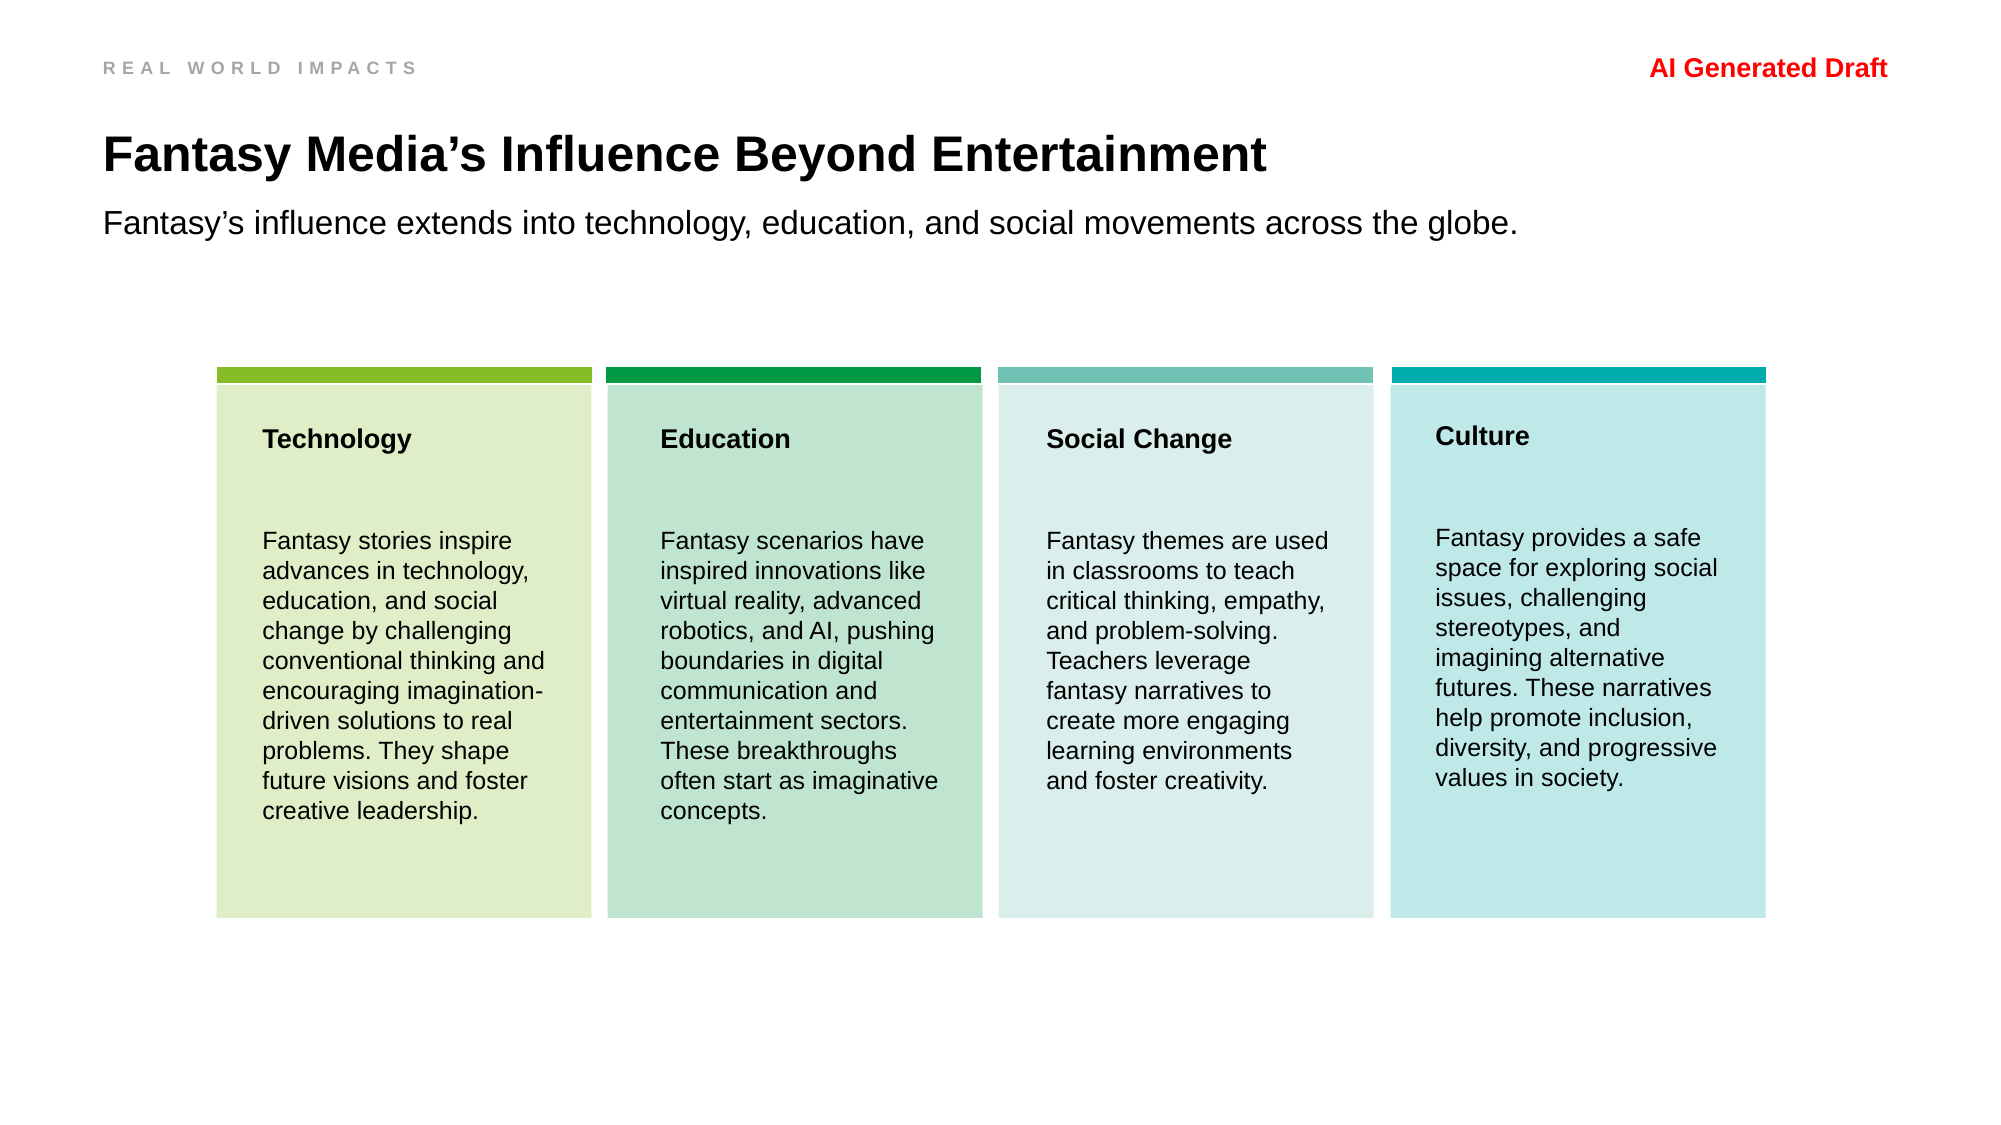

AI Generated Draft
REAL WORLD IMPACTS
Fantasy Media’s Influence Beyond Entertainment
Fantasy’s influence extends into technology, education, and social movements across the globe.
Culture
Technology
Education
Social Change
Fantasy provides a safe space for exploring social issues, challenging stereotypes, and imagining alternative futures. These narratives help promote inclusion, diversity, and progressive values in society.
Fantasy stories inspire advances in technology, education, and social change by challenging conventional thinking and encouraging imagination-driven solutions to real problems. They shape future visions and foster creative leadership.
Fantasy scenarios have inspired innovations like virtual reality, advanced robotics, and AI, pushing boundaries in digital communication and entertainment sectors. These breakthroughs often start as imaginative concepts.
Fantasy themes are used in classrooms to teach critical thinking, empathy, and problem-solving. Teachers leverage fantasy narratives to create more engaging learning environments and foster creativity.